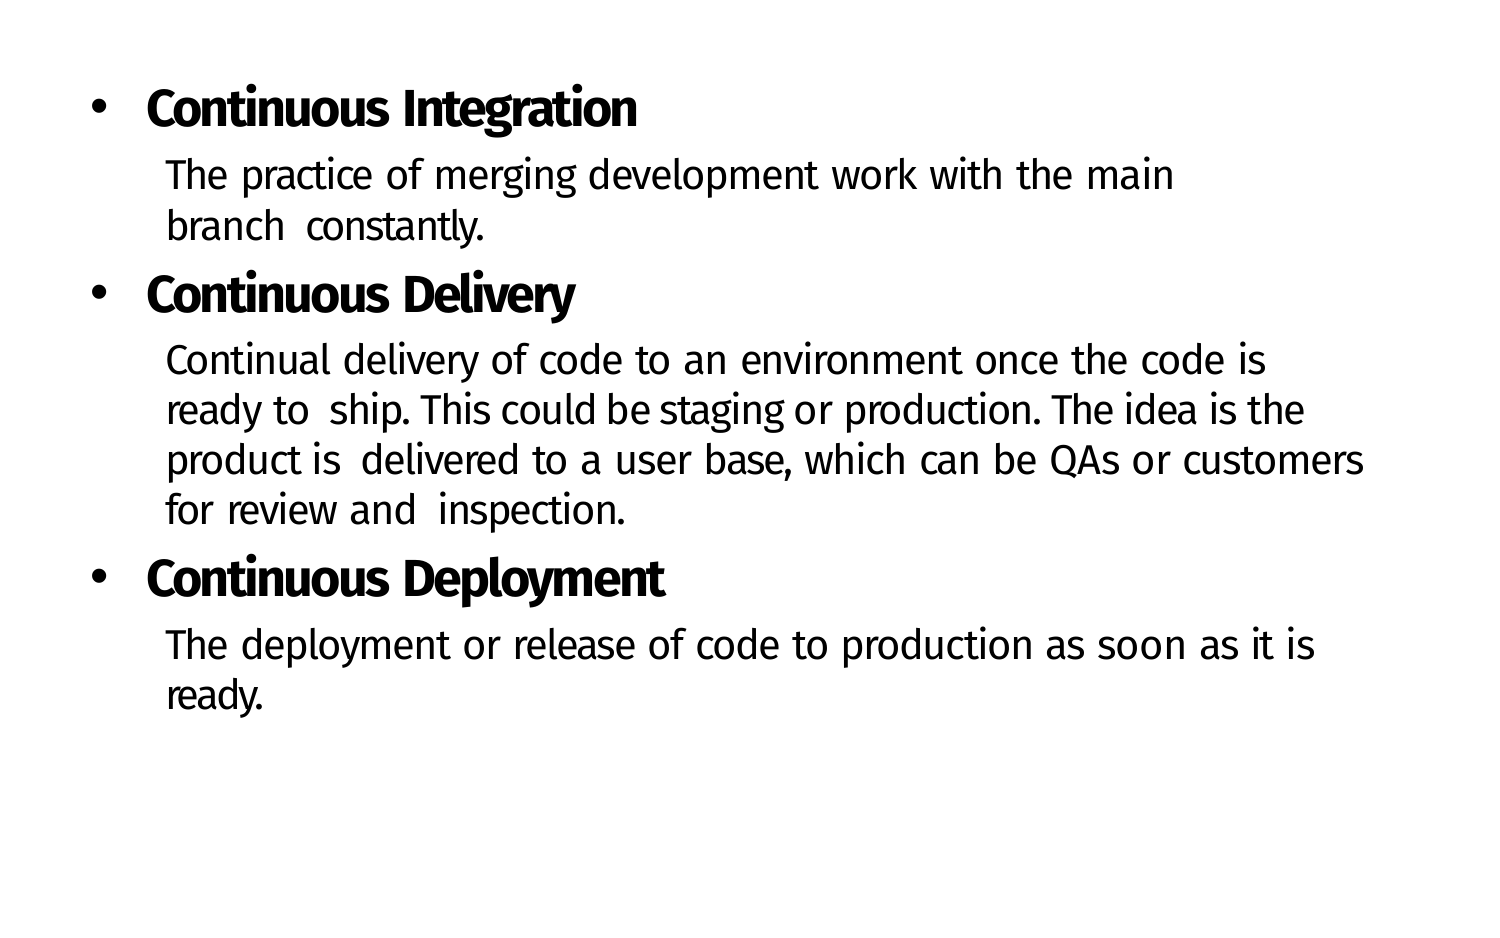

Continuous Integration
The practice of merging development work with the main branch  constantly.
Continuous Delivery
Continual delivery of code to an environment once the code is ready to  ship. This could be staging or production. The idea is the product is  delivered to a user base, which can be QAs or customers for review and  inspection.
Continuous Deployment
The deployment or release of code to production as soon as it is ready.